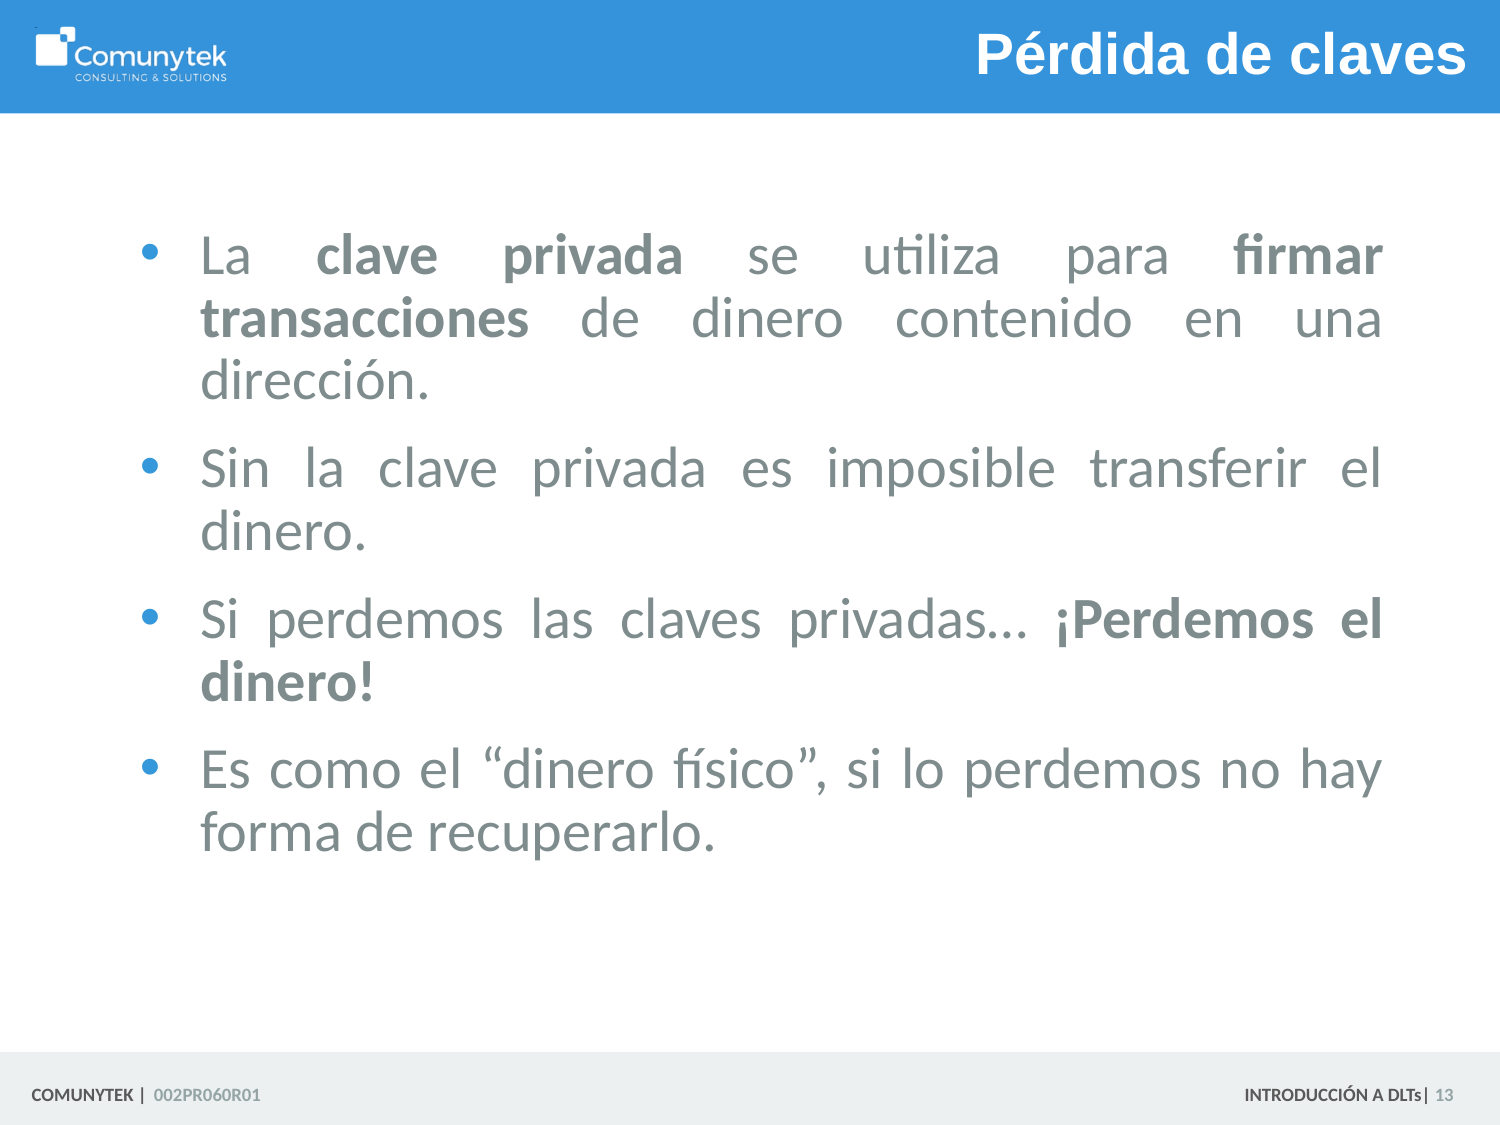

# Pérdida de claves
La clave privada se utiliza para firmar transacciones de dinero contenido en una dirección.
Sin la clave privada es imposible transferir el dinero.
Si perdemos las claves privadas… ¡Perdemos el dinero!
Es como el “dinero físico”, si lo perdemos no hay forma de recuperarlo.

 13